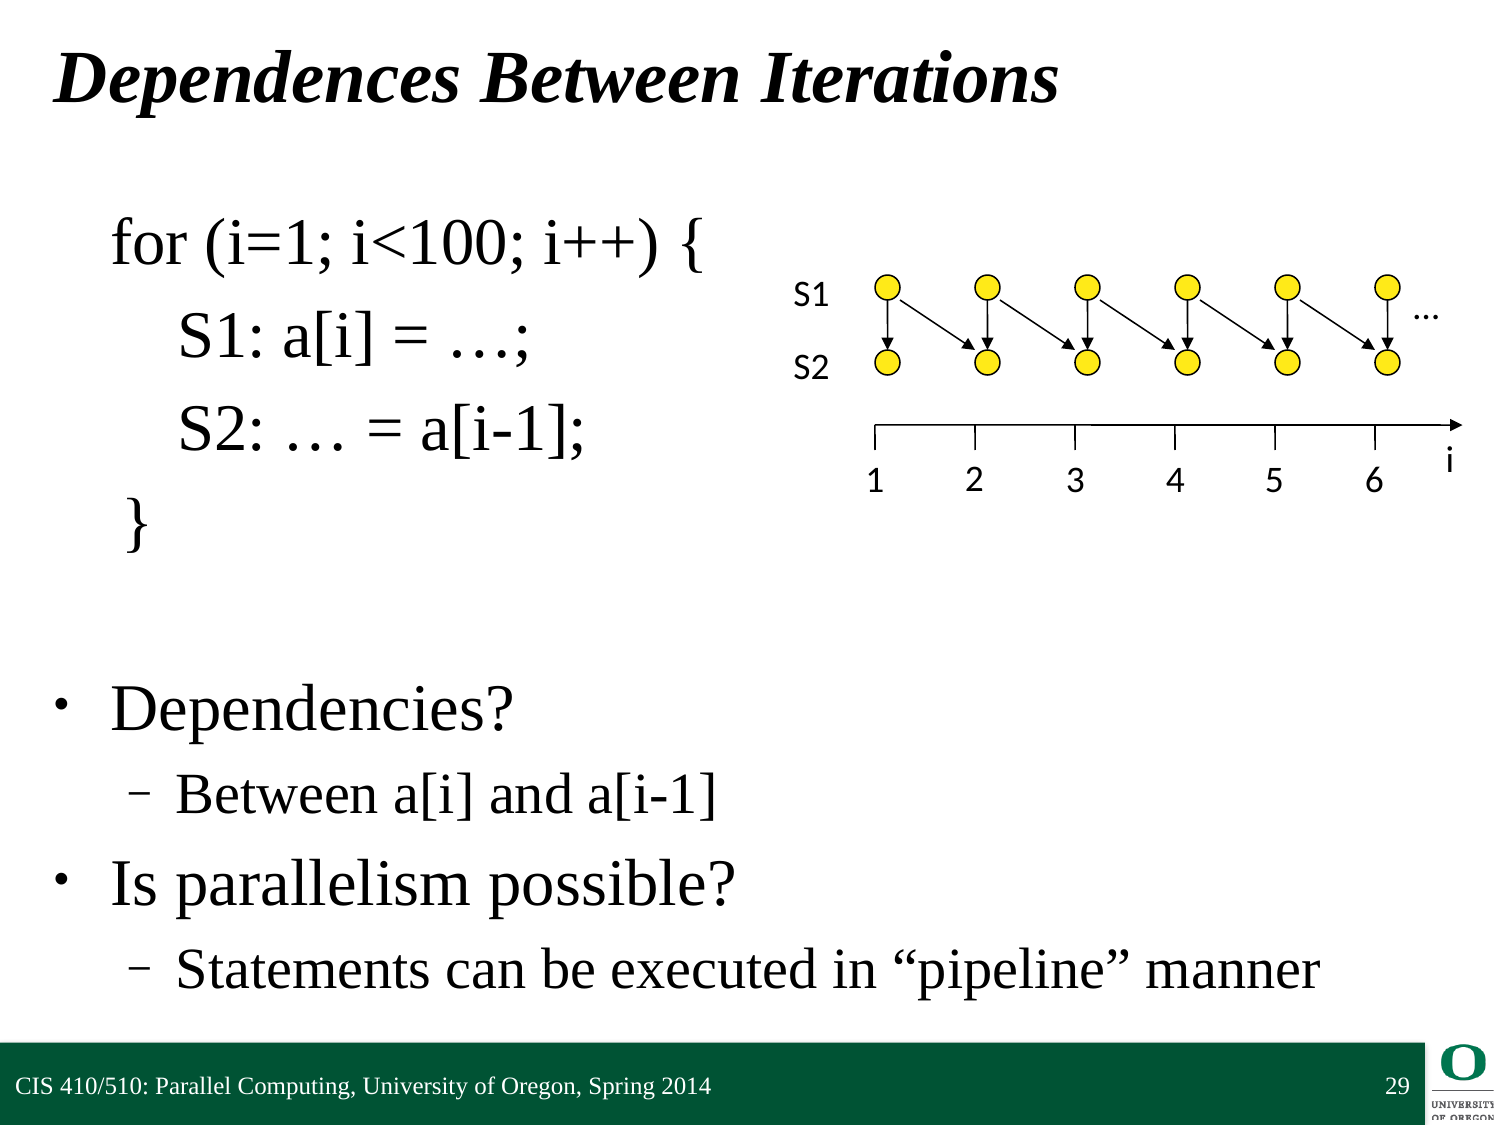

# Dependences Between Iterations
	for (i=1; i<100; i++) {
	    S1: a[i] = …;
	    S2: … = a[i-1];
    }

Dependencies?
Between a[i] and a[i-1]
Is parallelism possible?
Statements can be executed in “pipeline” manner
S1

…

S2

i
2
1
3
4
5
6
CIS 410/510: Parallel Computing, University of Oregon, Spring 2014
29